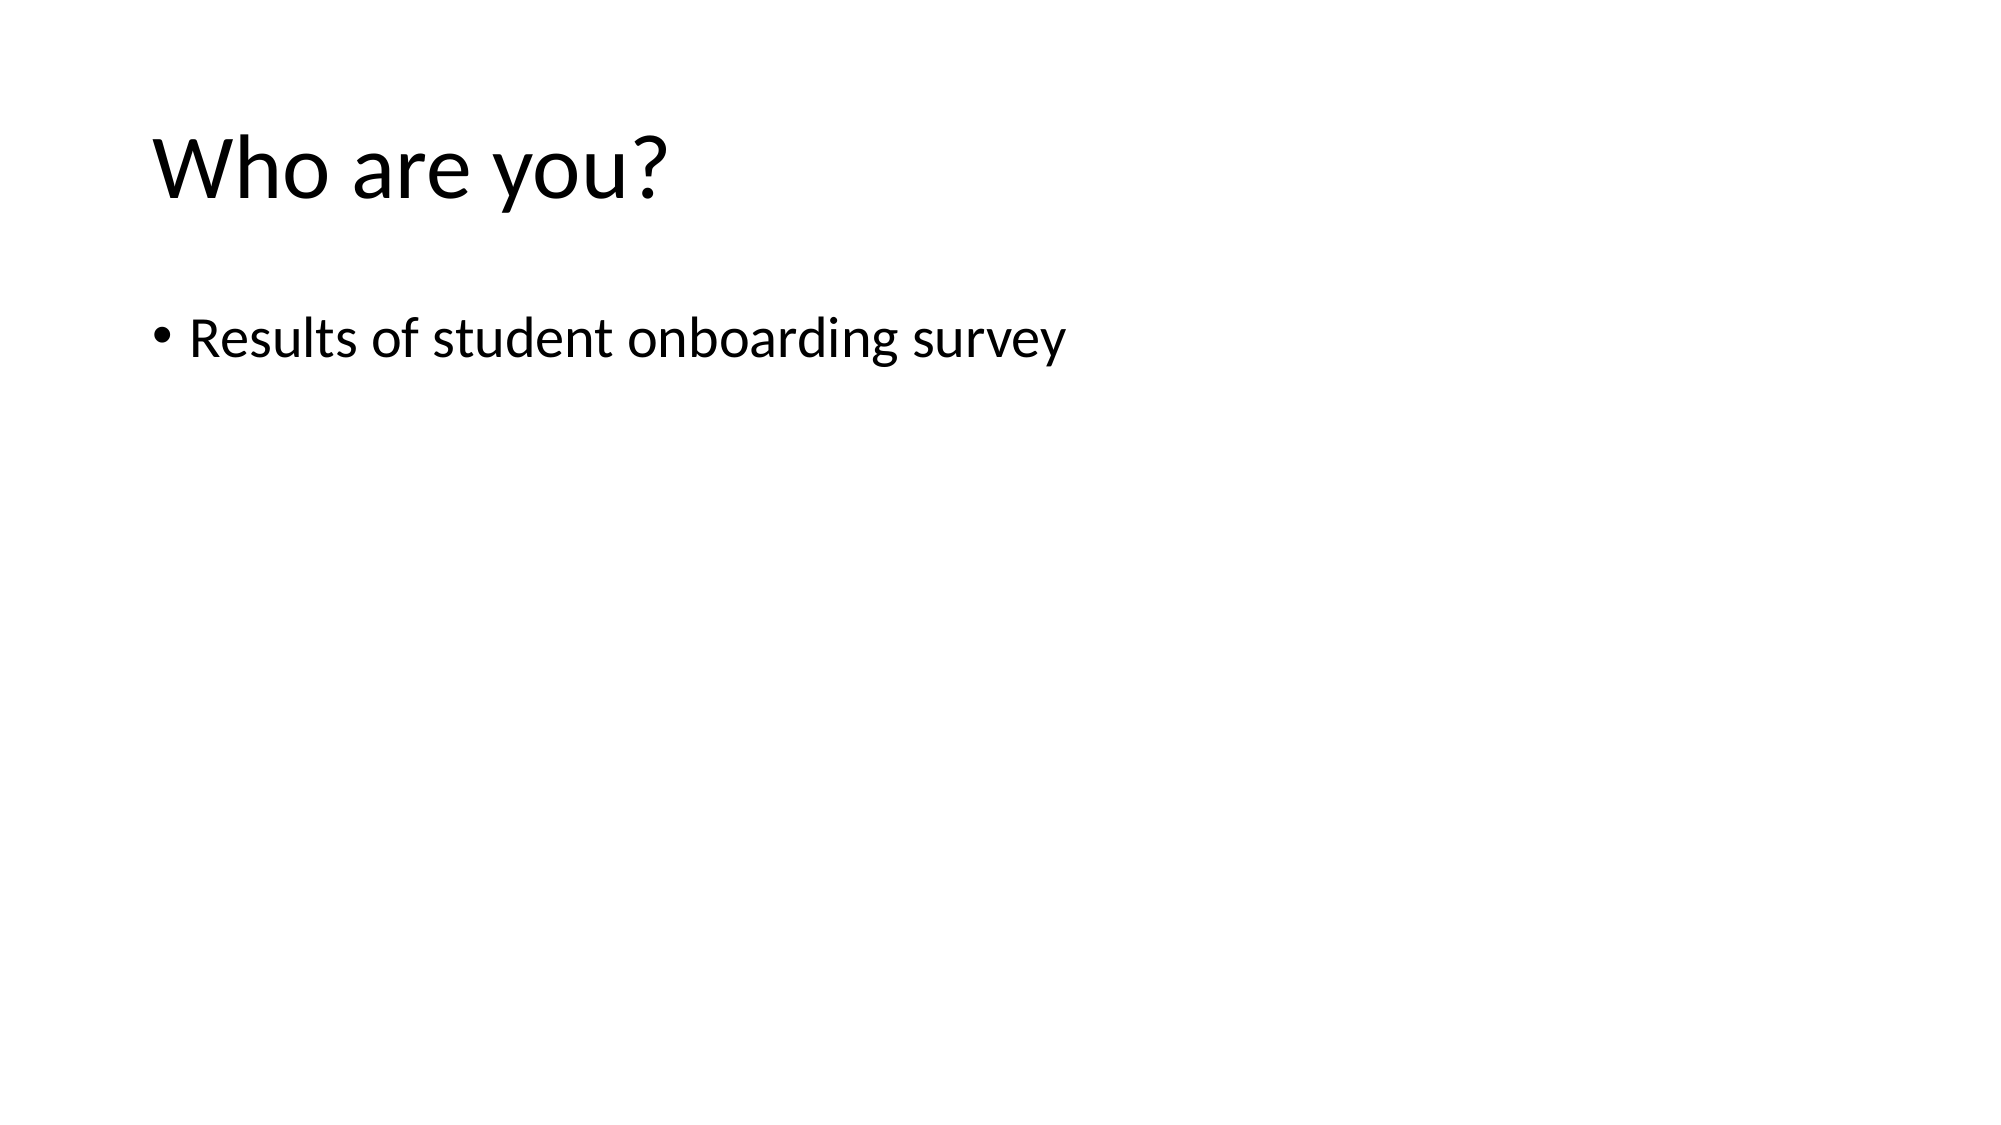

# Who are you?
Results of student onboarding survey